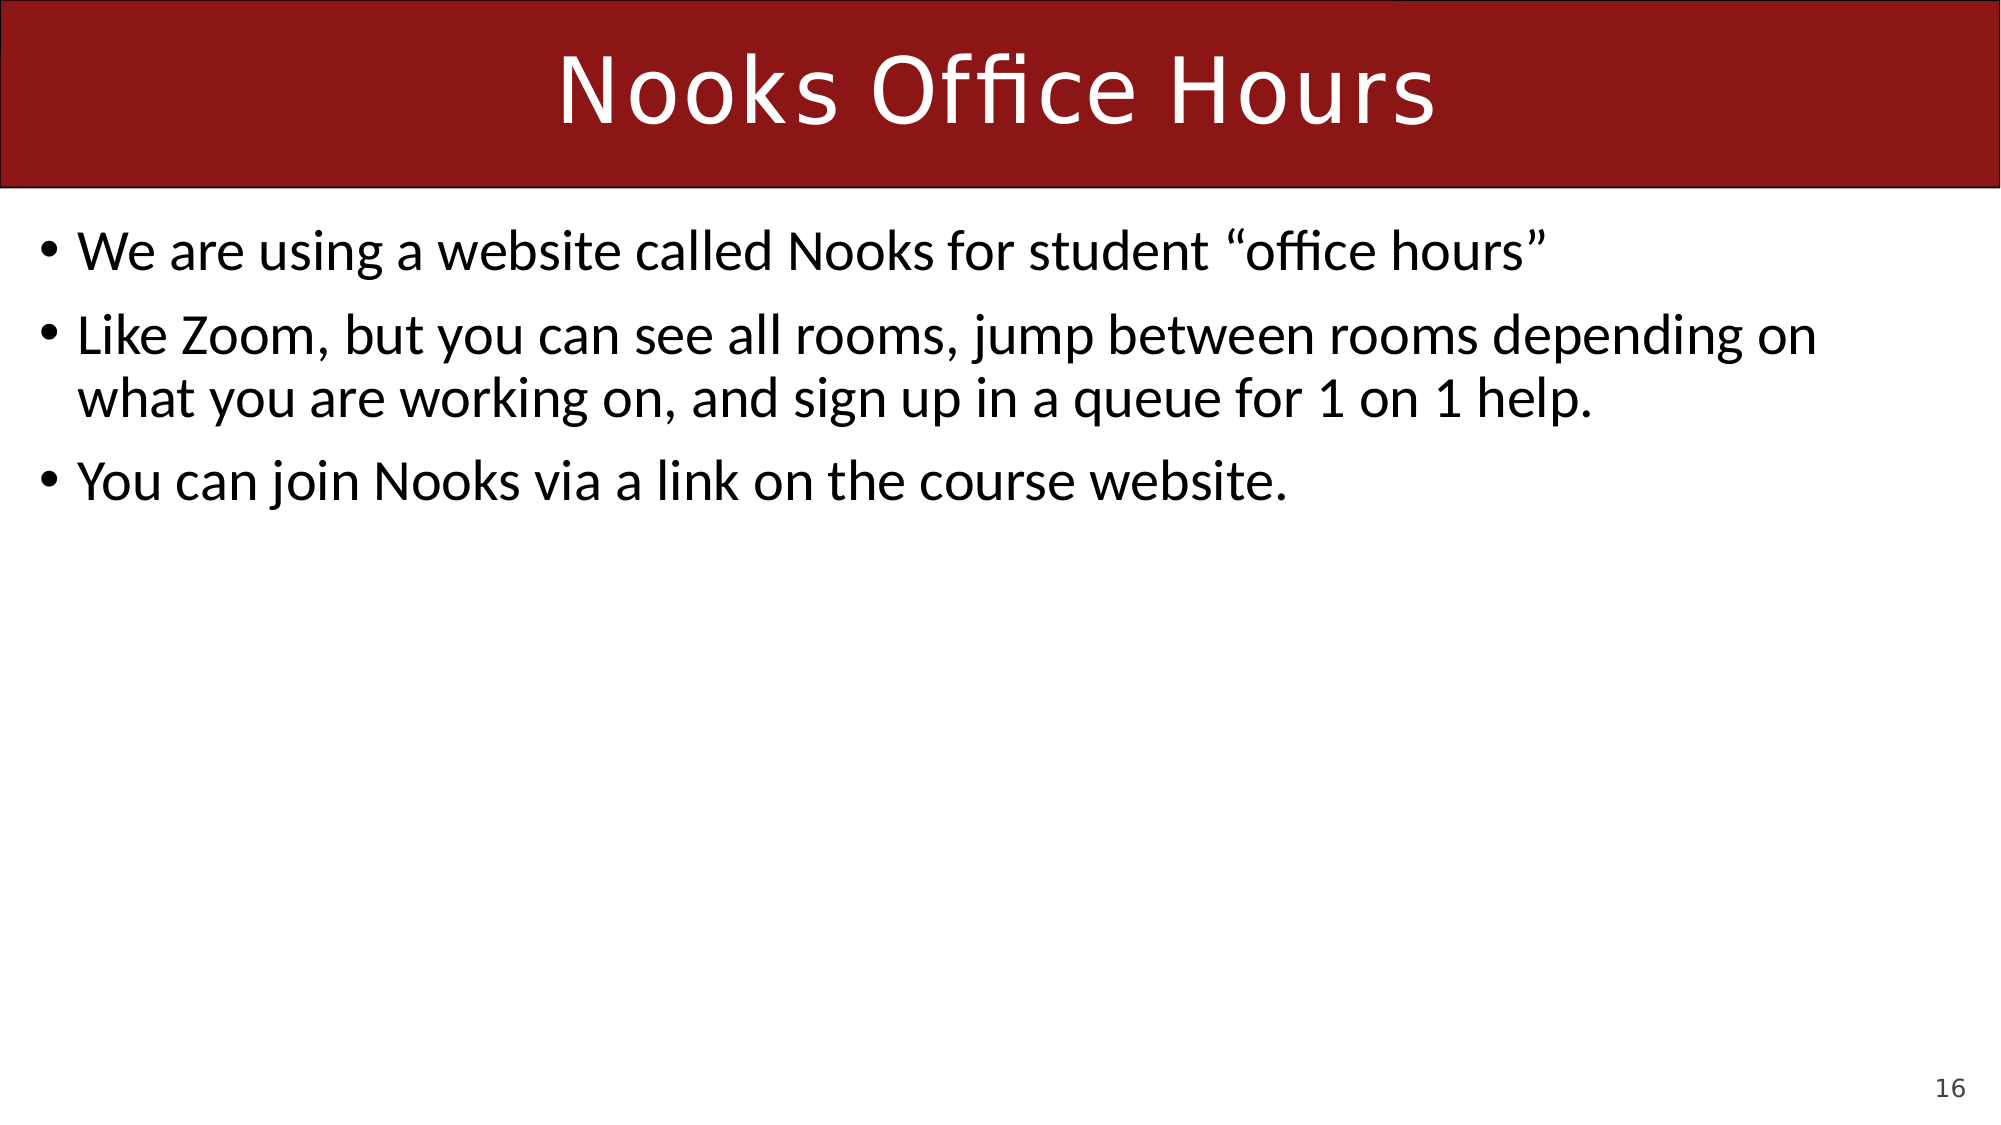

# Nooks Office Hours
We are using a website called Nooks for student “office hours”
Like Zoom, but you can see all rooms, jump between rooms depending on what you are working on, and sign up in a queue for 1 on 1 help.
You can join Nooks via a link on the course website.